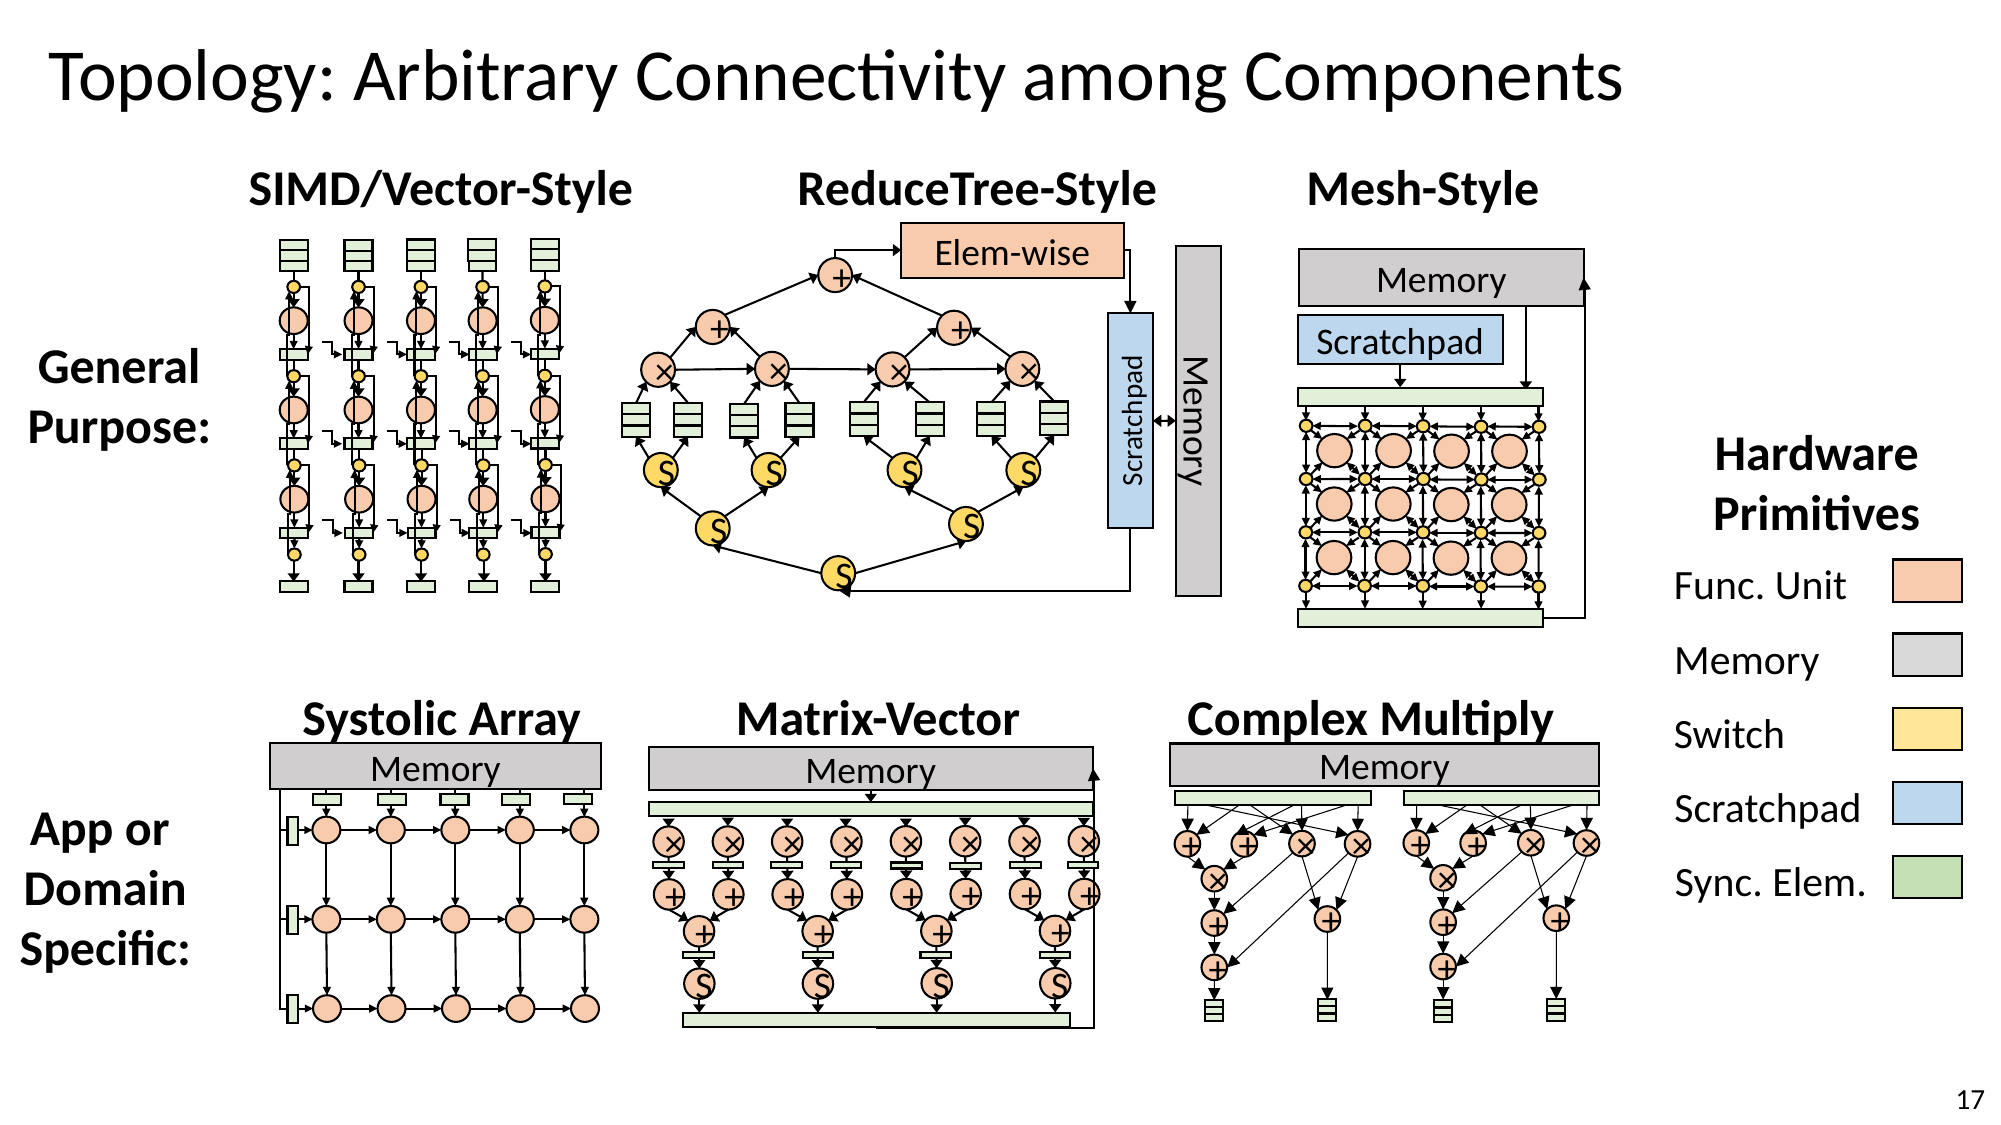

# Topology: Arbitrary Connectivity among Components
SIMD/Vector-Style
ReduceTree-Style
Mesh-Style
Elem-wise
+
+
+
×
×
×
×

S
S
S
S
S
S
S
Scratchpad
Memory

Memory
Scratchpad

General Purpose:
Hardware
Primitives
Func. Unit

Memory

Systolic Array
Matrix-Vector
Complex Multiply
Switch

Memory

Memory
Memory

×
×
×
×
×
×
×
×

+
+
+
+
+
+
+
+
+
+
+
+

S
S
S
S

Scratchpad

App or
Domain
Specific:

×
+
×
+
×
+
×
+
×
×
+
+
+
+
+
+

Sync. Elem.